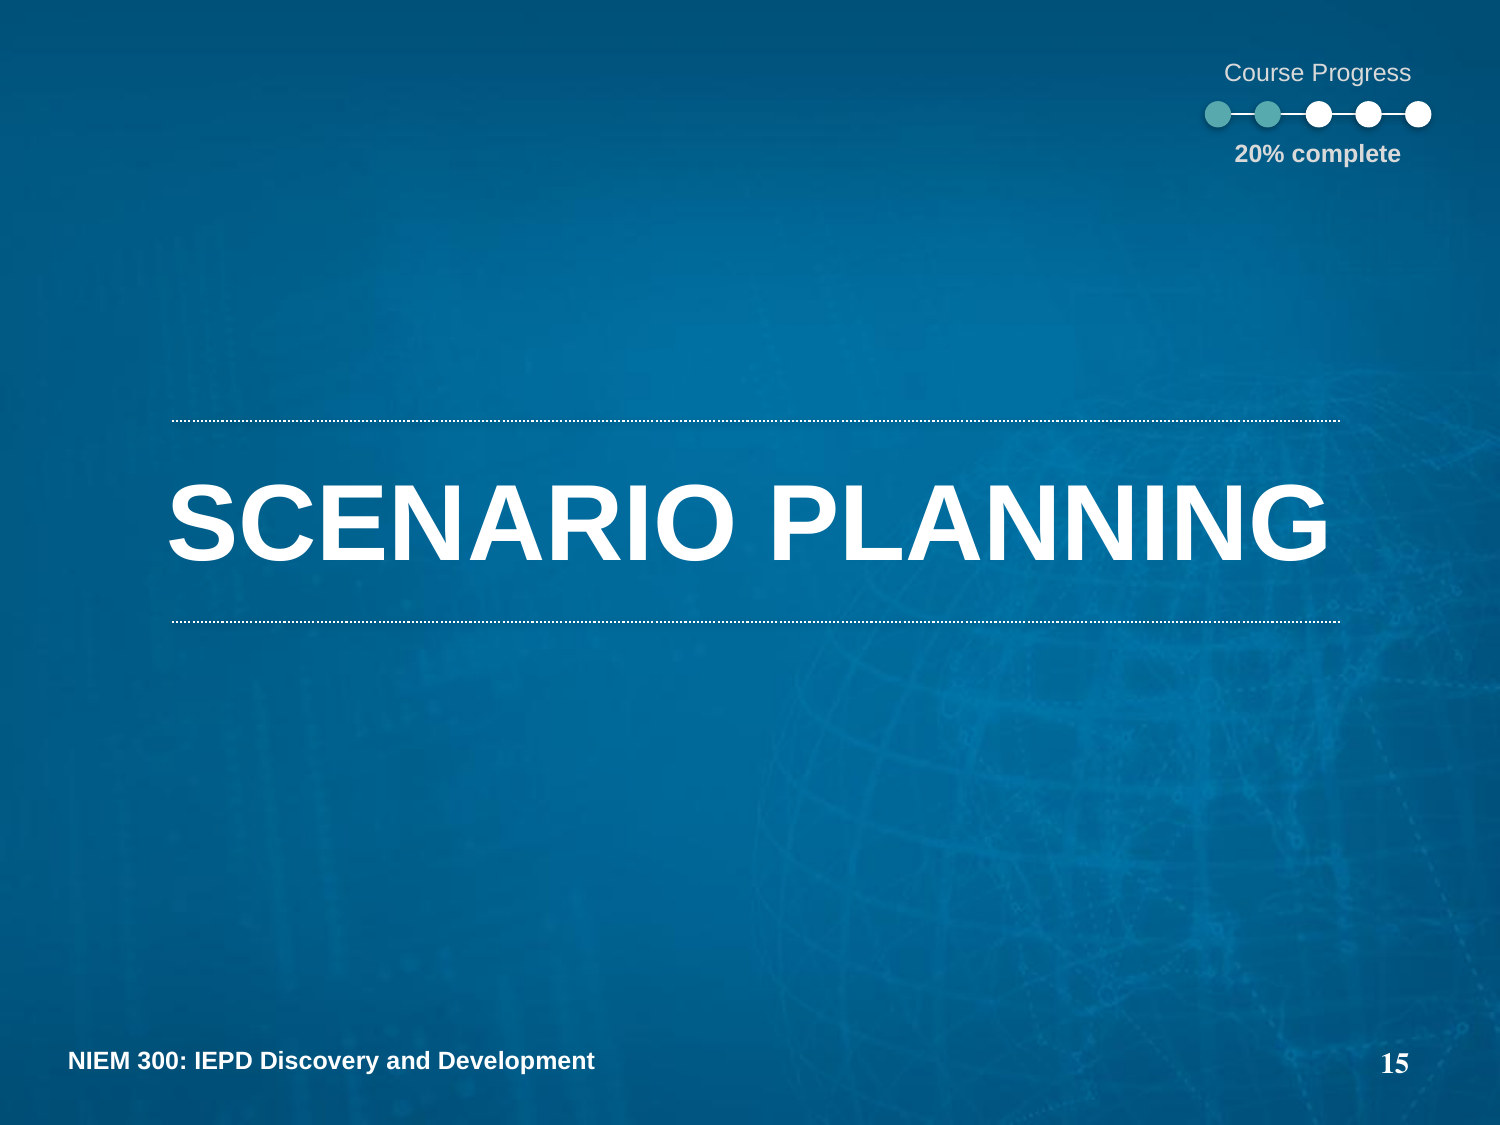

Course Progress

20% complete
# Scenario Planning
15